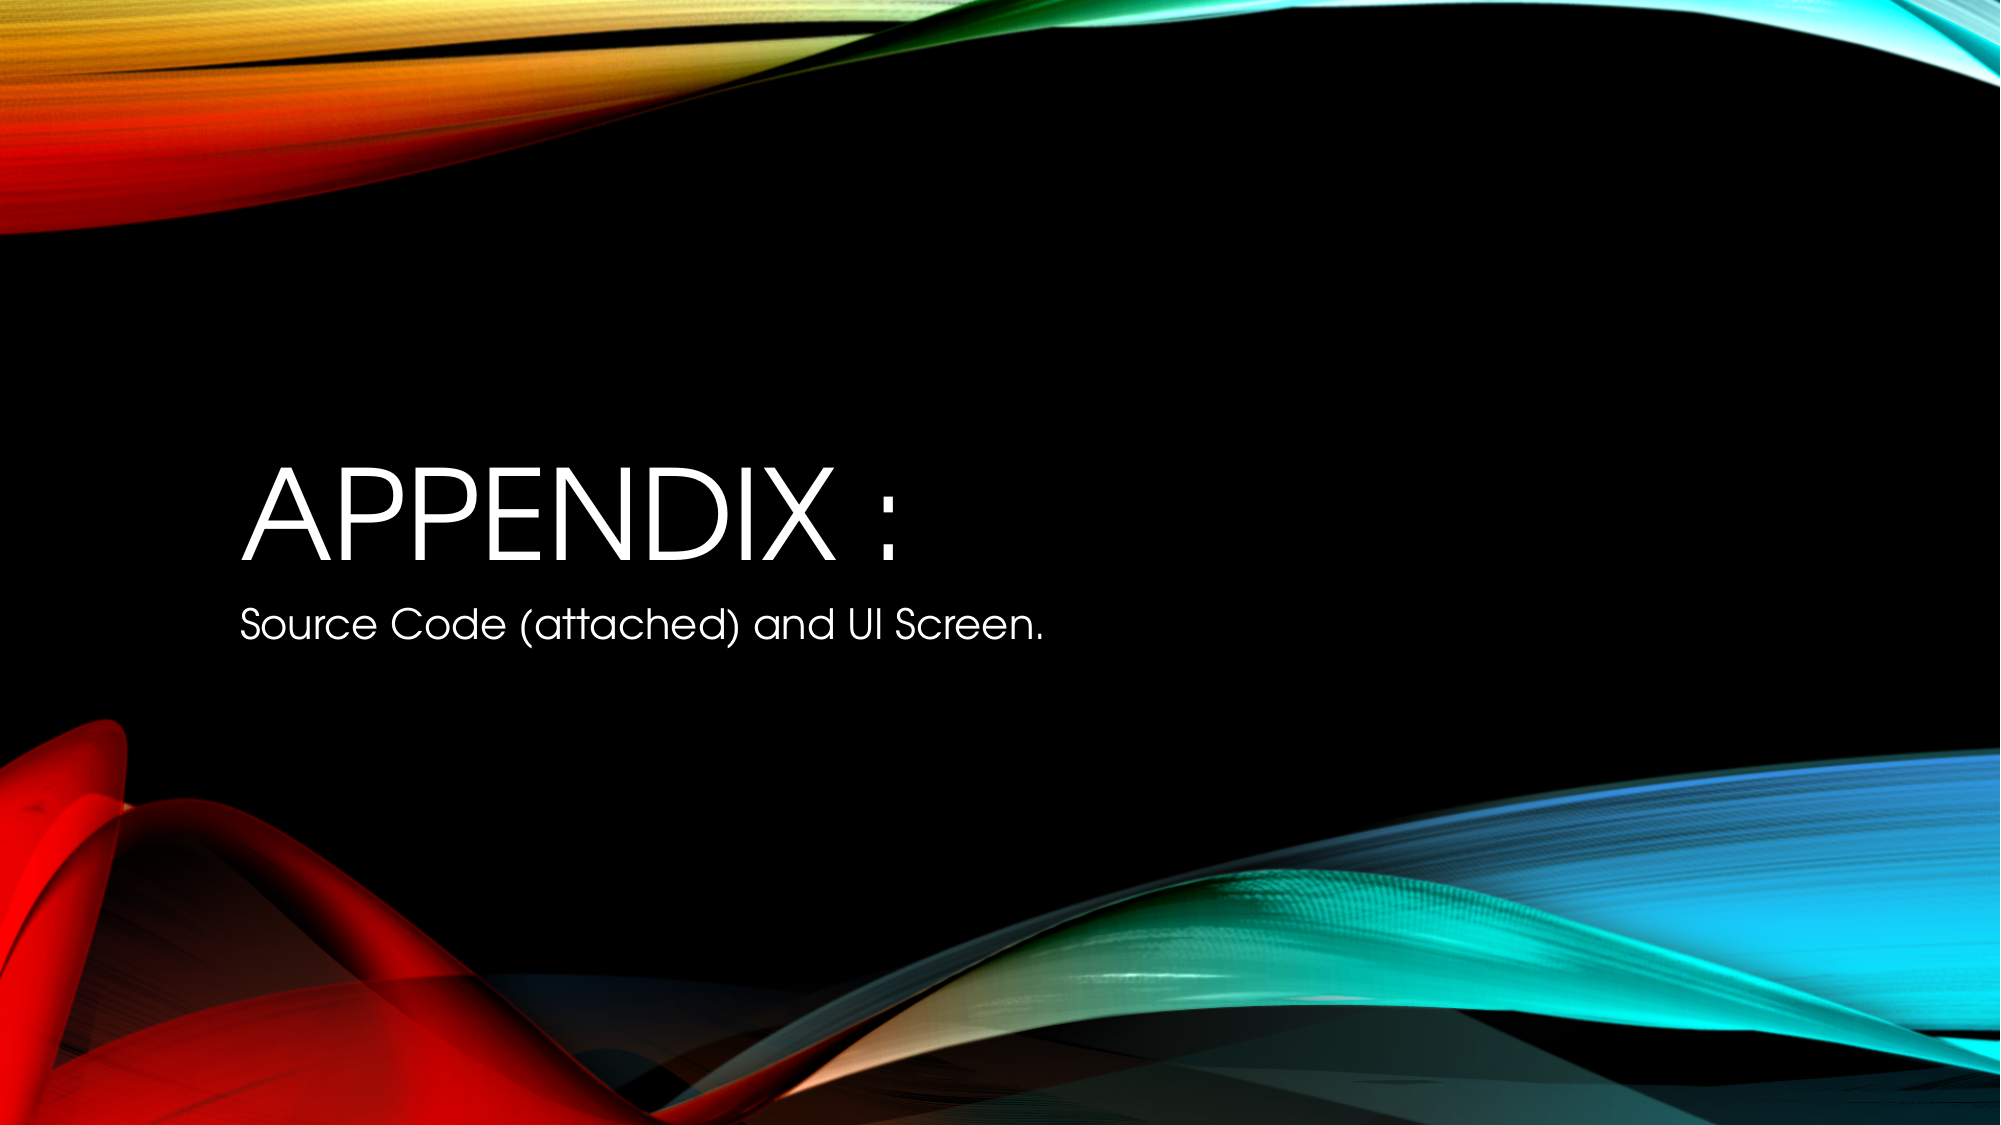

# Appendix :
Source Code (attached) and UI Screen.